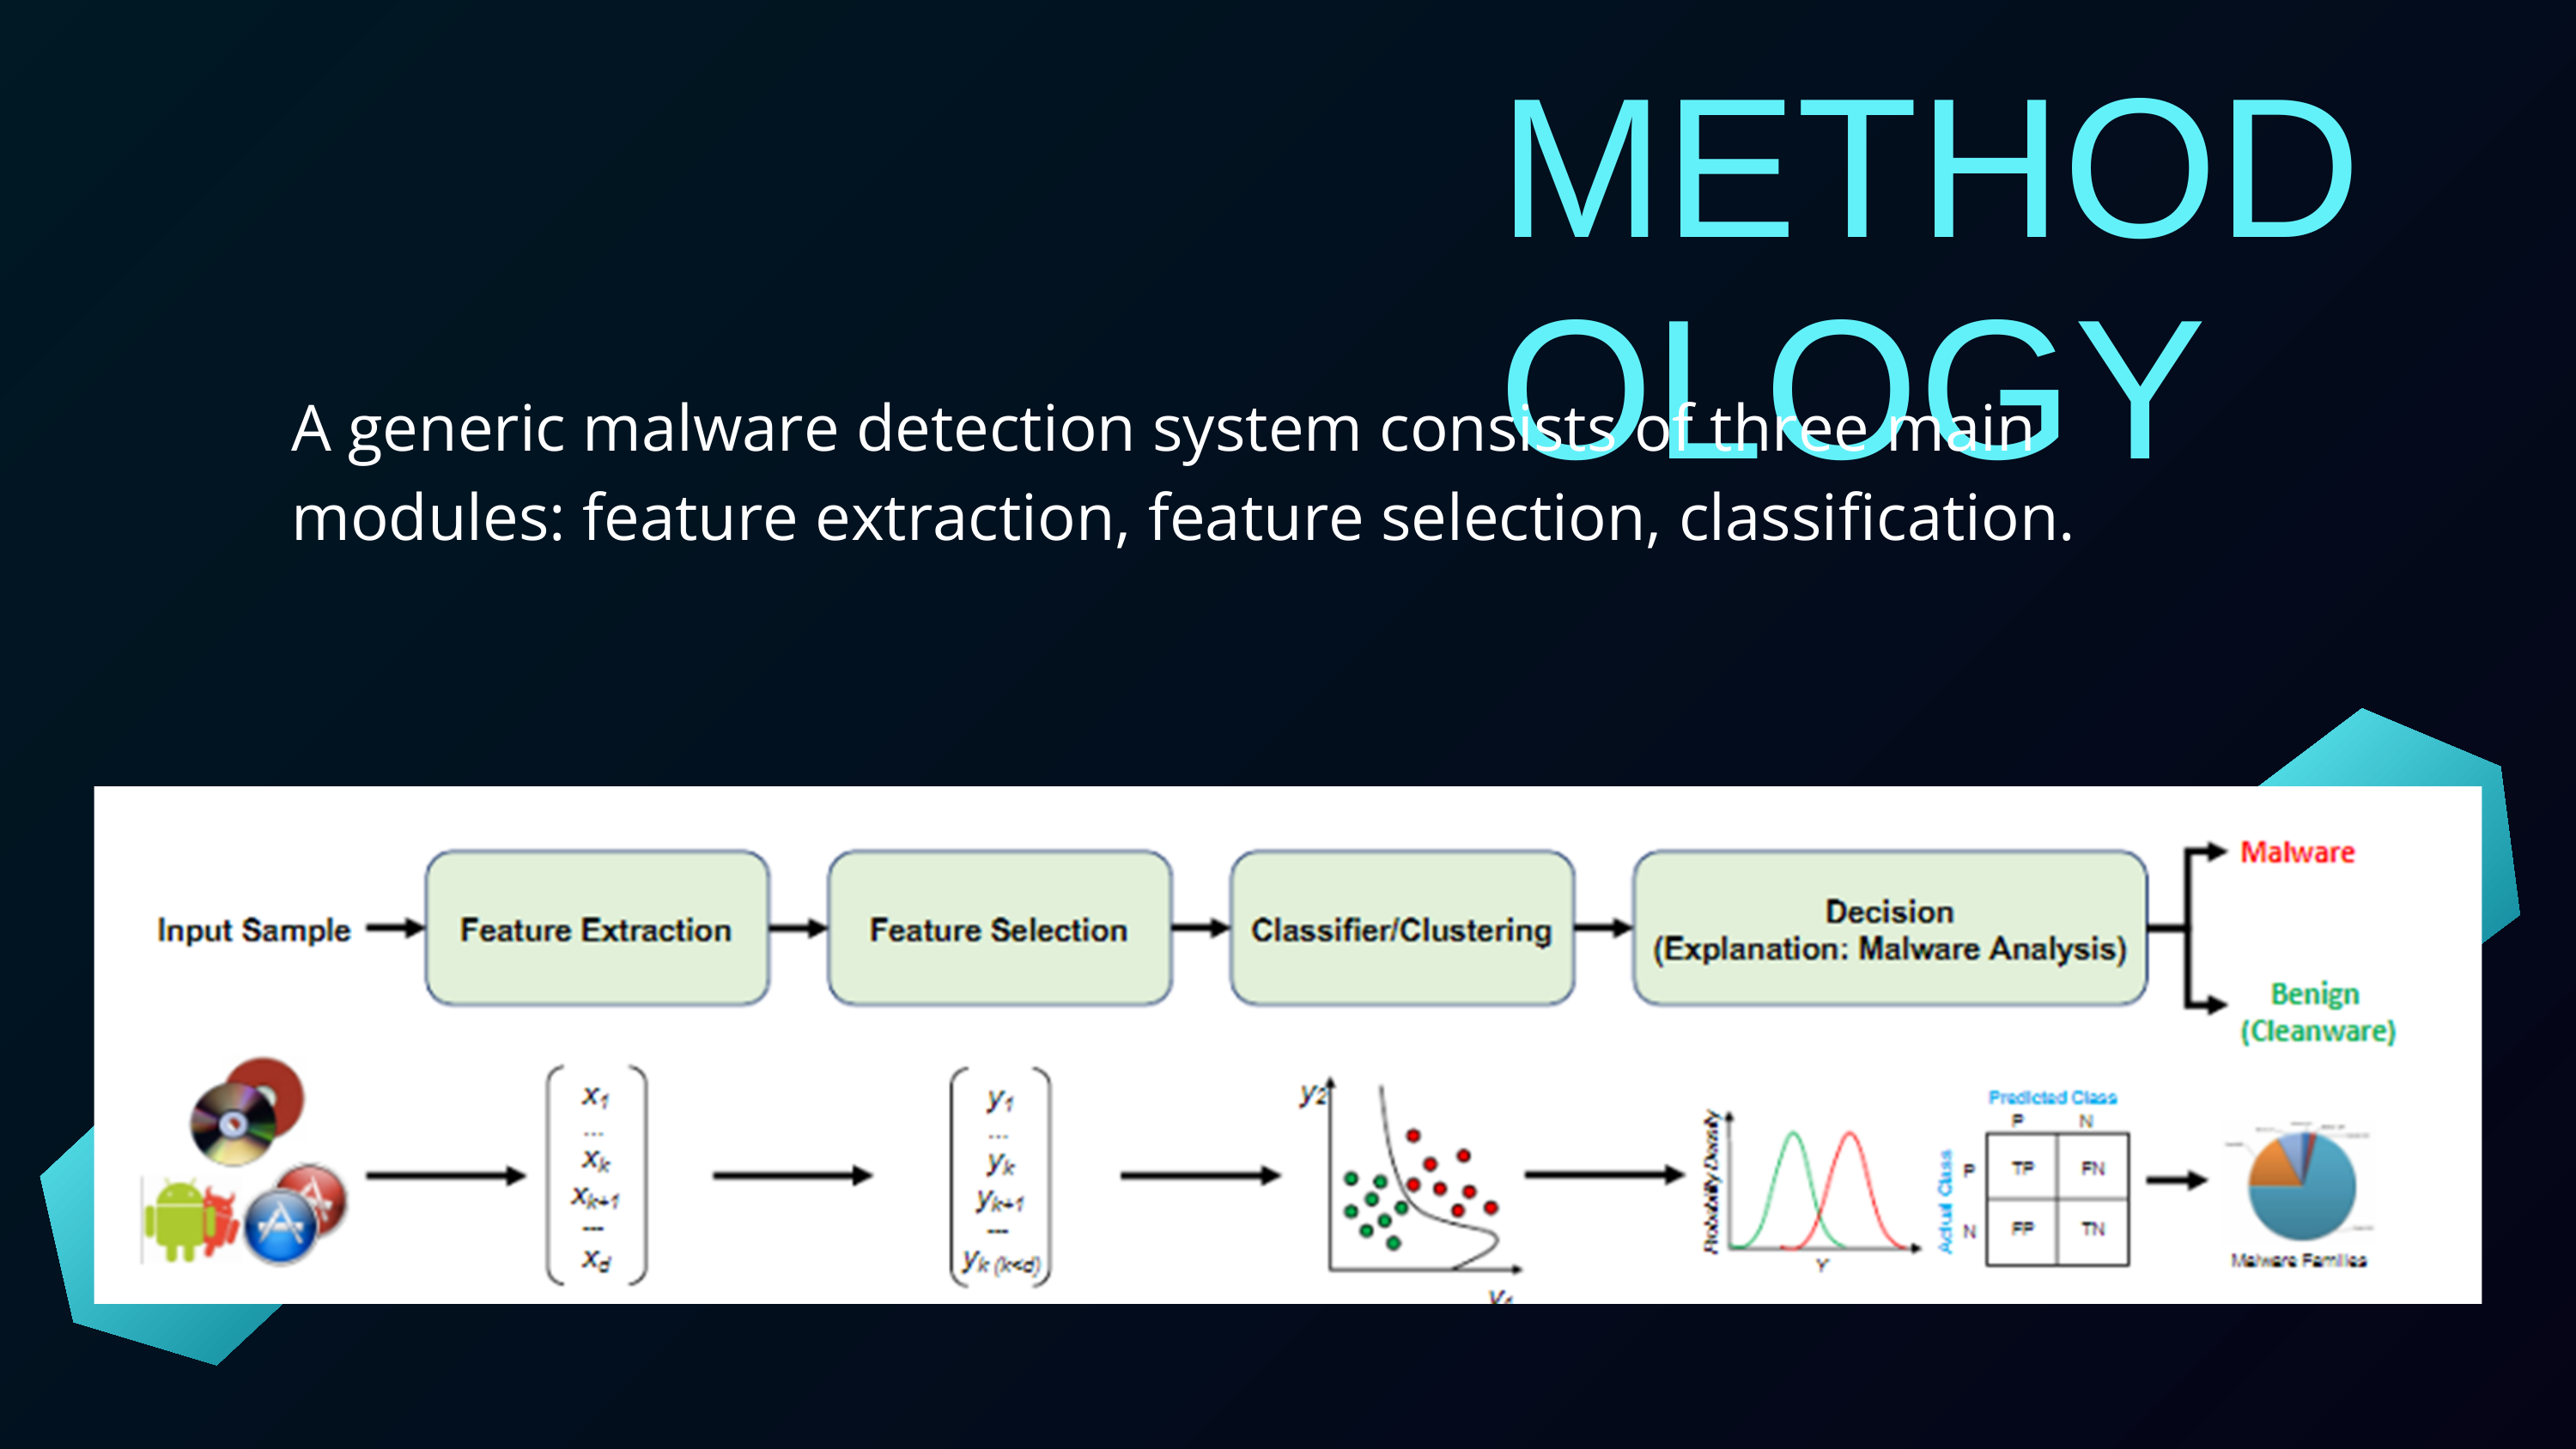

METHODOLOGY
A generic malware detection system consists of three main modules: feature extraction, feature selection, classiﬁcation.